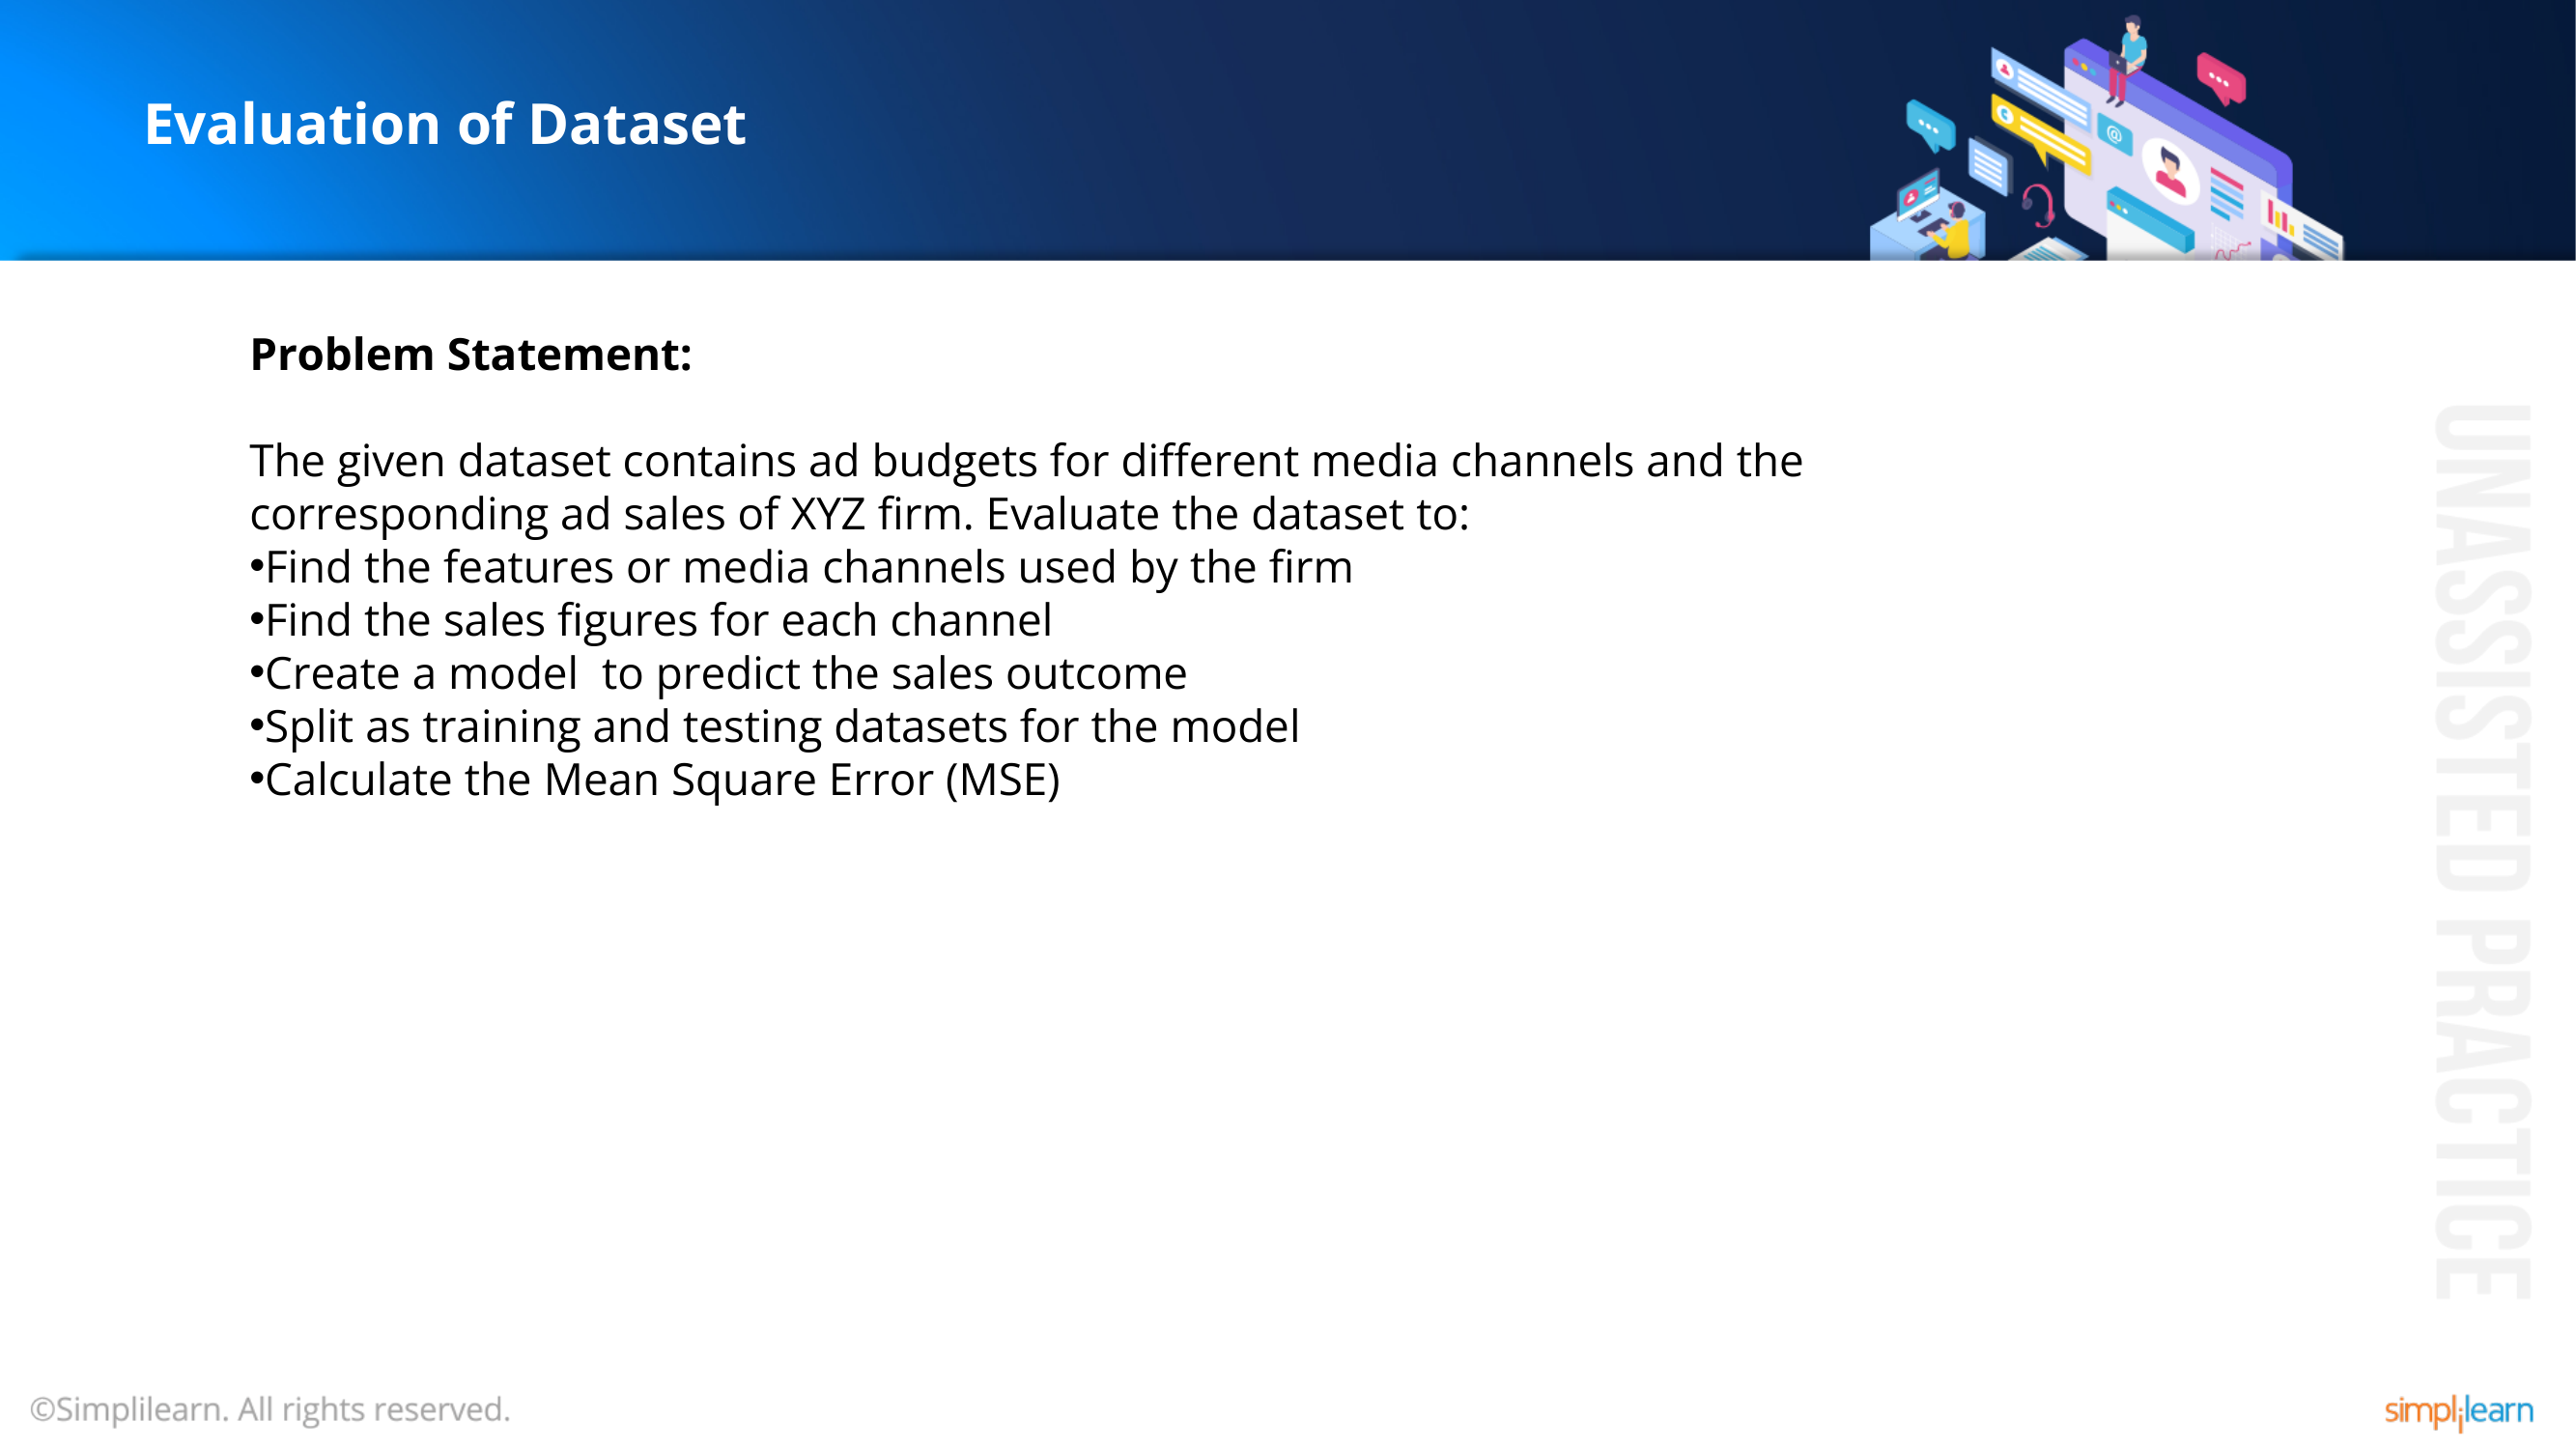

# Evaluation of Dataset
Problem Statement:

The given dataset contains ad budgets for different media channels and the corresponding ad sales of XYZ firm. Evaluate the dataset to:
Find the features or media channels used by the firm
Find the sales figures for each channel
Create a model  to predict the sales outcome
Split as training and testing datasets for the model
Calculate the Mean Square Error (MSE)